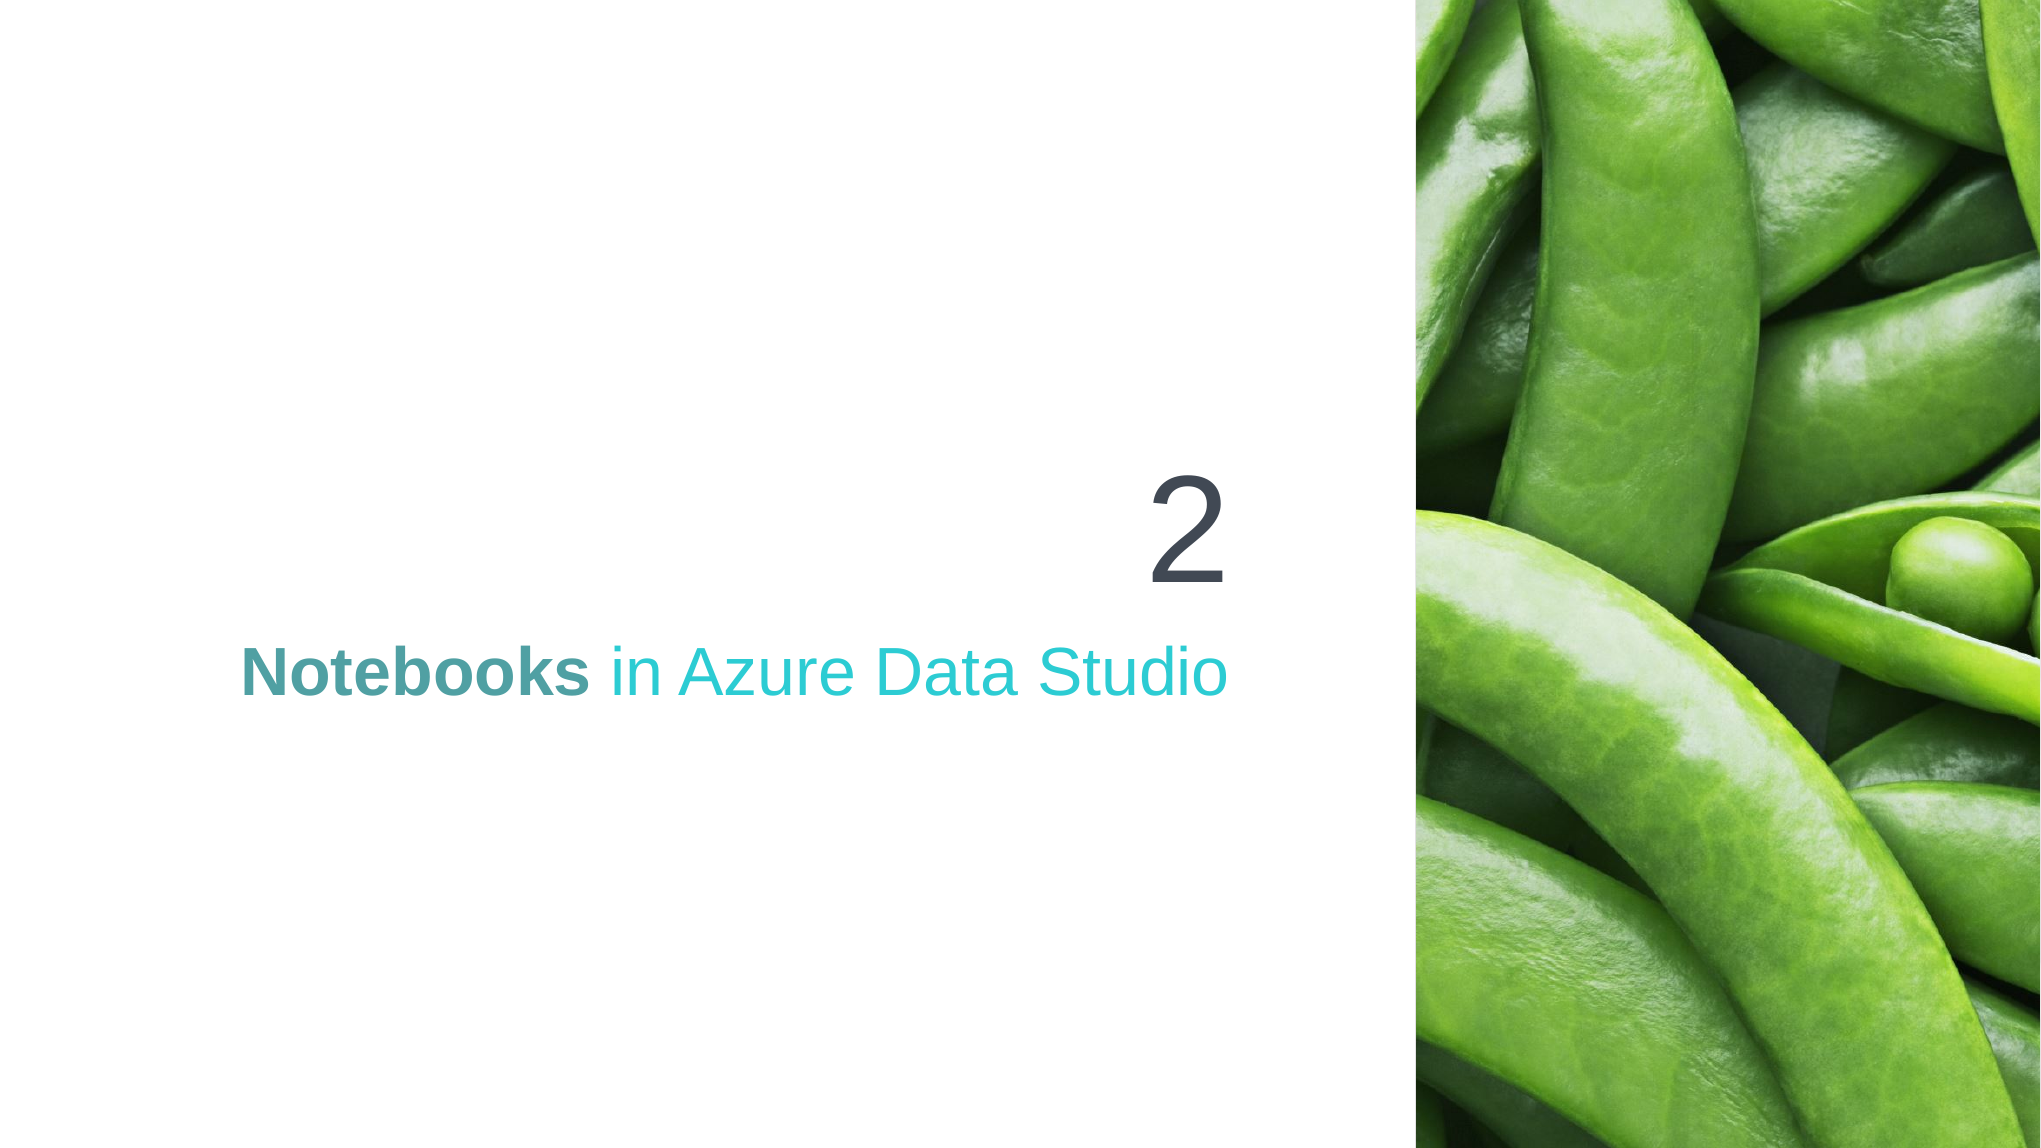

# 2
Notebooks in Azure Data Studio